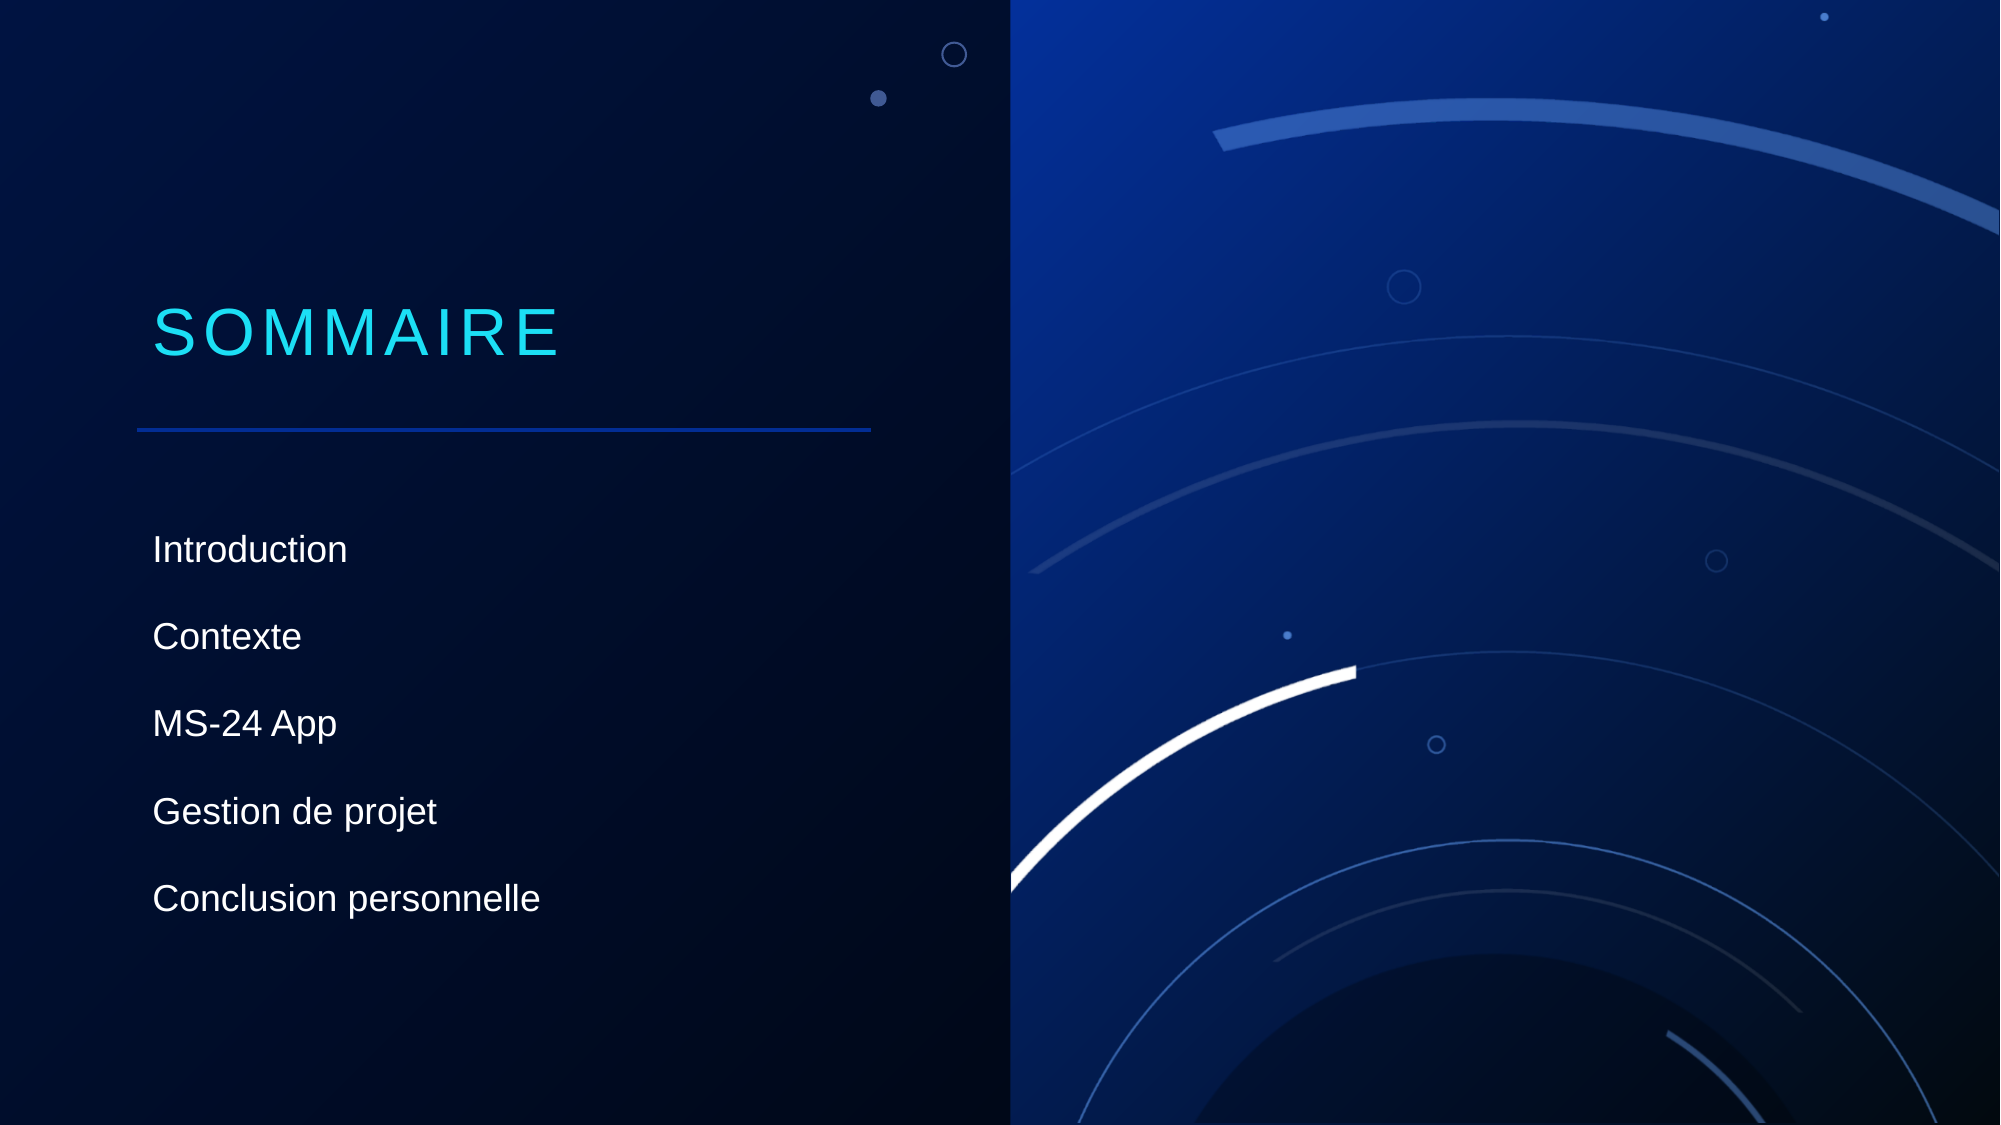

# SOMMAIRE
Introduction
Contexte
MS-24 App
Gestion de projet
Conclusion personnelle